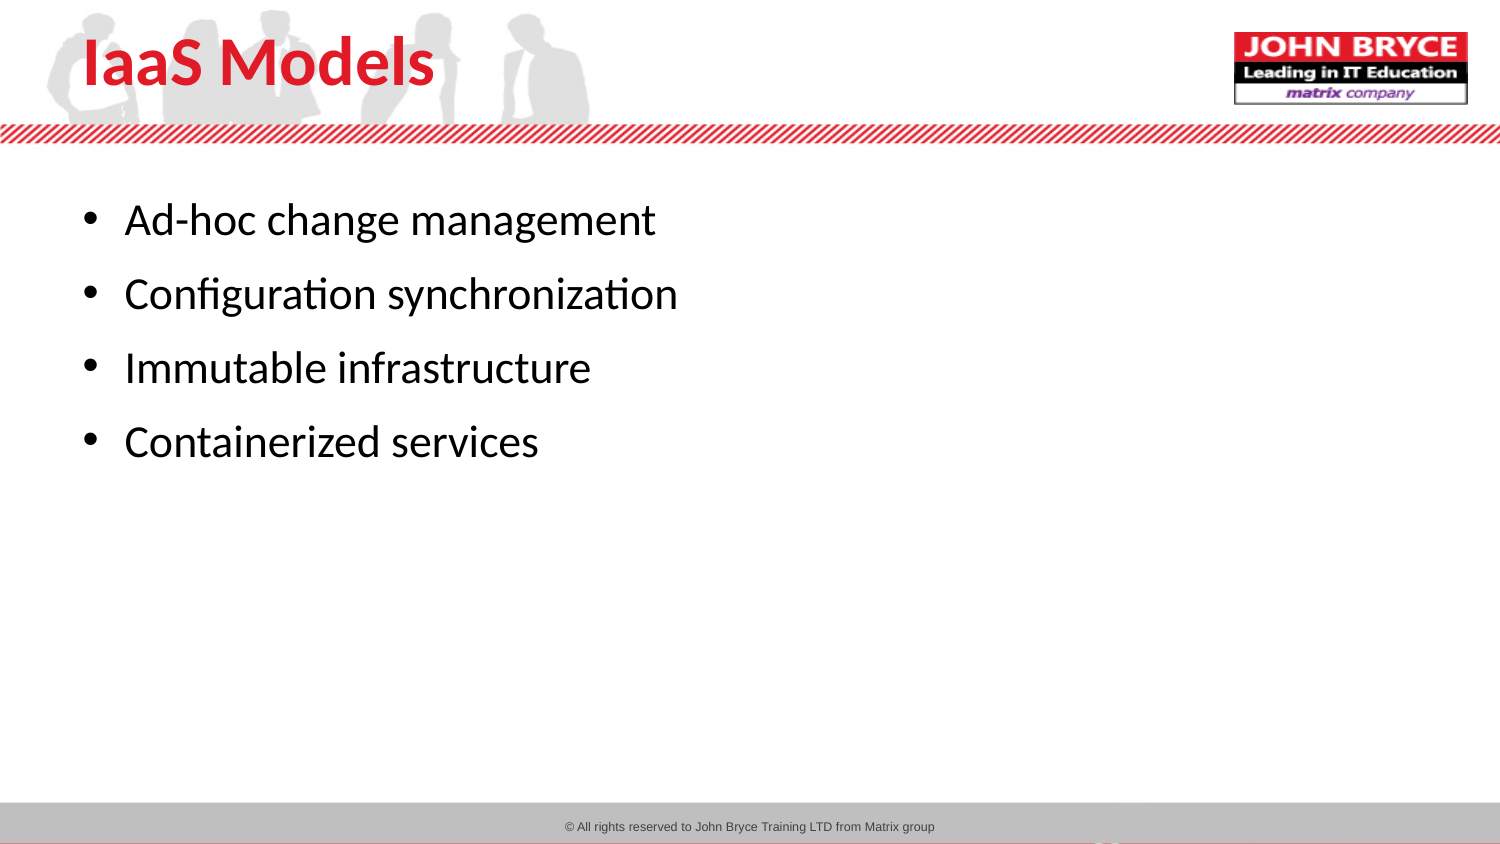

# IaaS Models
Ad-hoc change management
Configuration synchronization
Immutable infrastructure
Containerized services
43